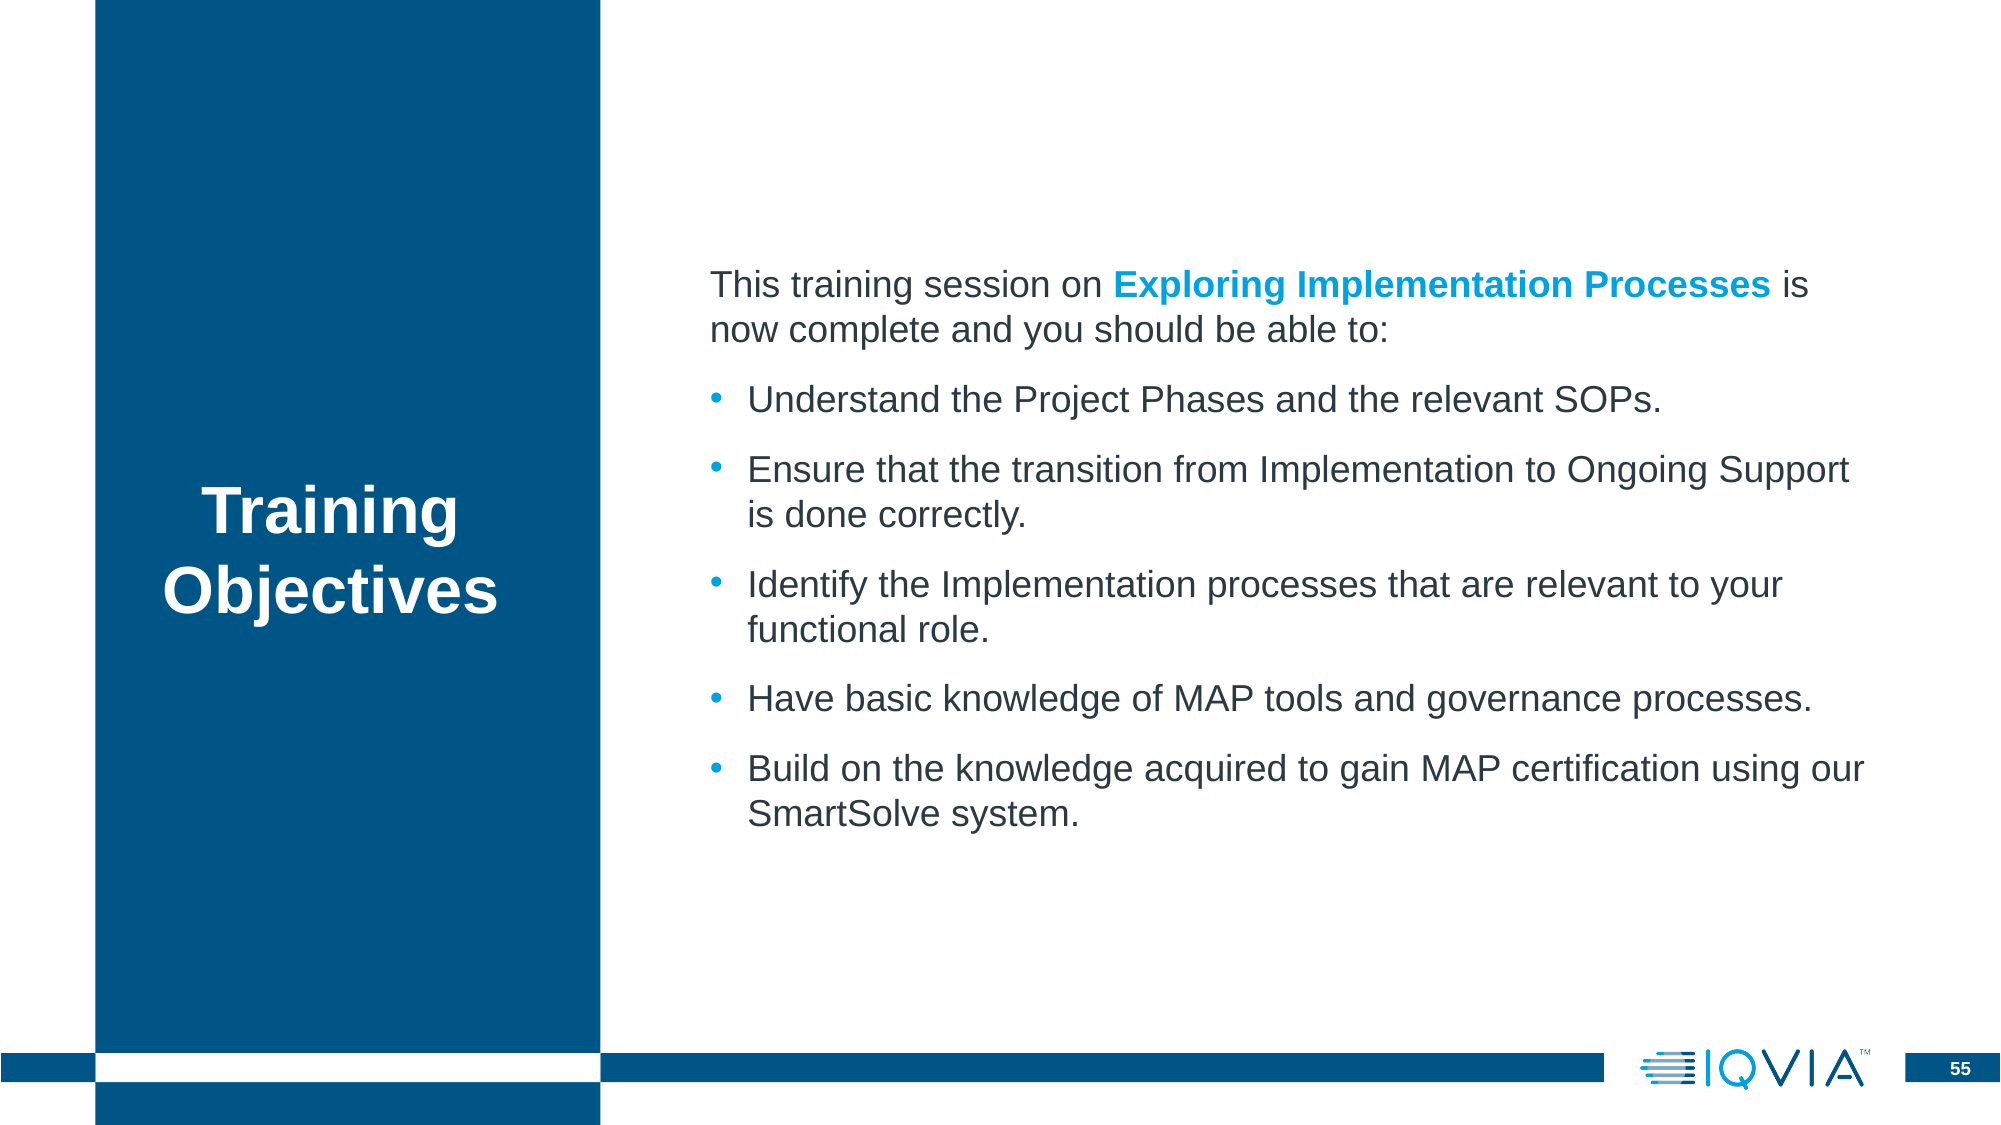

This training session on Exploring Implementation Processes is now complete and you should be able to:
Understand the Project Phases and the relevant SOPs.
Ensure that the transition from Implementation to Ongoing Support is done correctly.
Identify the Implementation processes that are relevant to your functional role.
Have basic knowledge of MAP tools and governance processes.
Build on the knowledge acquired to gain MAP certification using our SmartSolve system.
Training Objectives